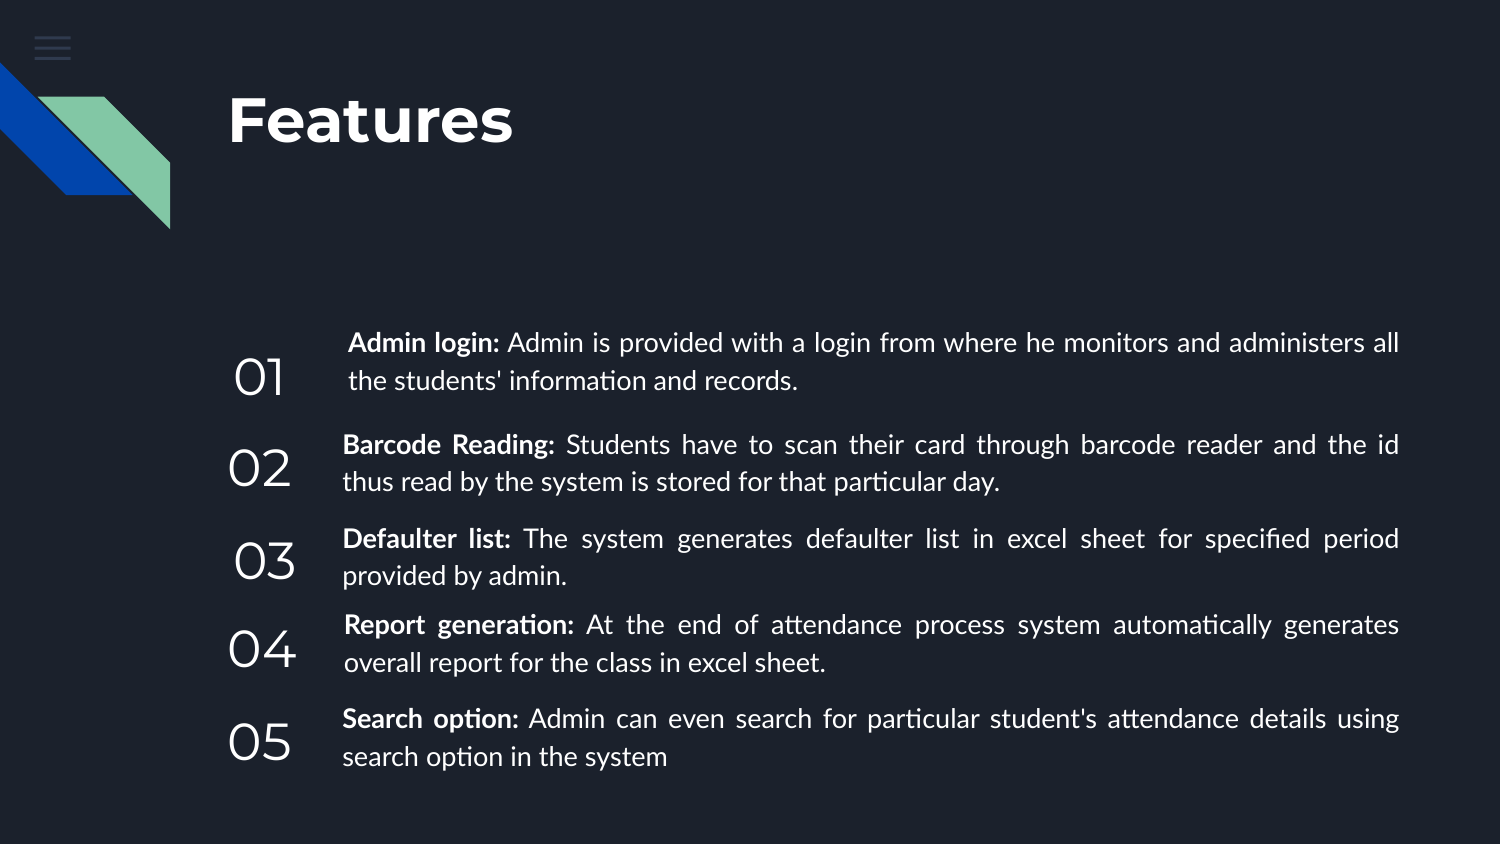

# Features
Admin login: Admin is provided with a login from where he monitors and administers all the students' information and records.
01
Barcode Reading: Students have to scan their card through barcode reader and the id thus read by the system is stored for that particular day.
02
Defaulter list: The system generates defaulter list in excel sheet for specified period provided by admin.
03
Report generation: At the end of attendance process system automatically generates overall report for the class in excel sheet.
04
Search option: Admin can even search for particular student's attendance details using search option in the system
05